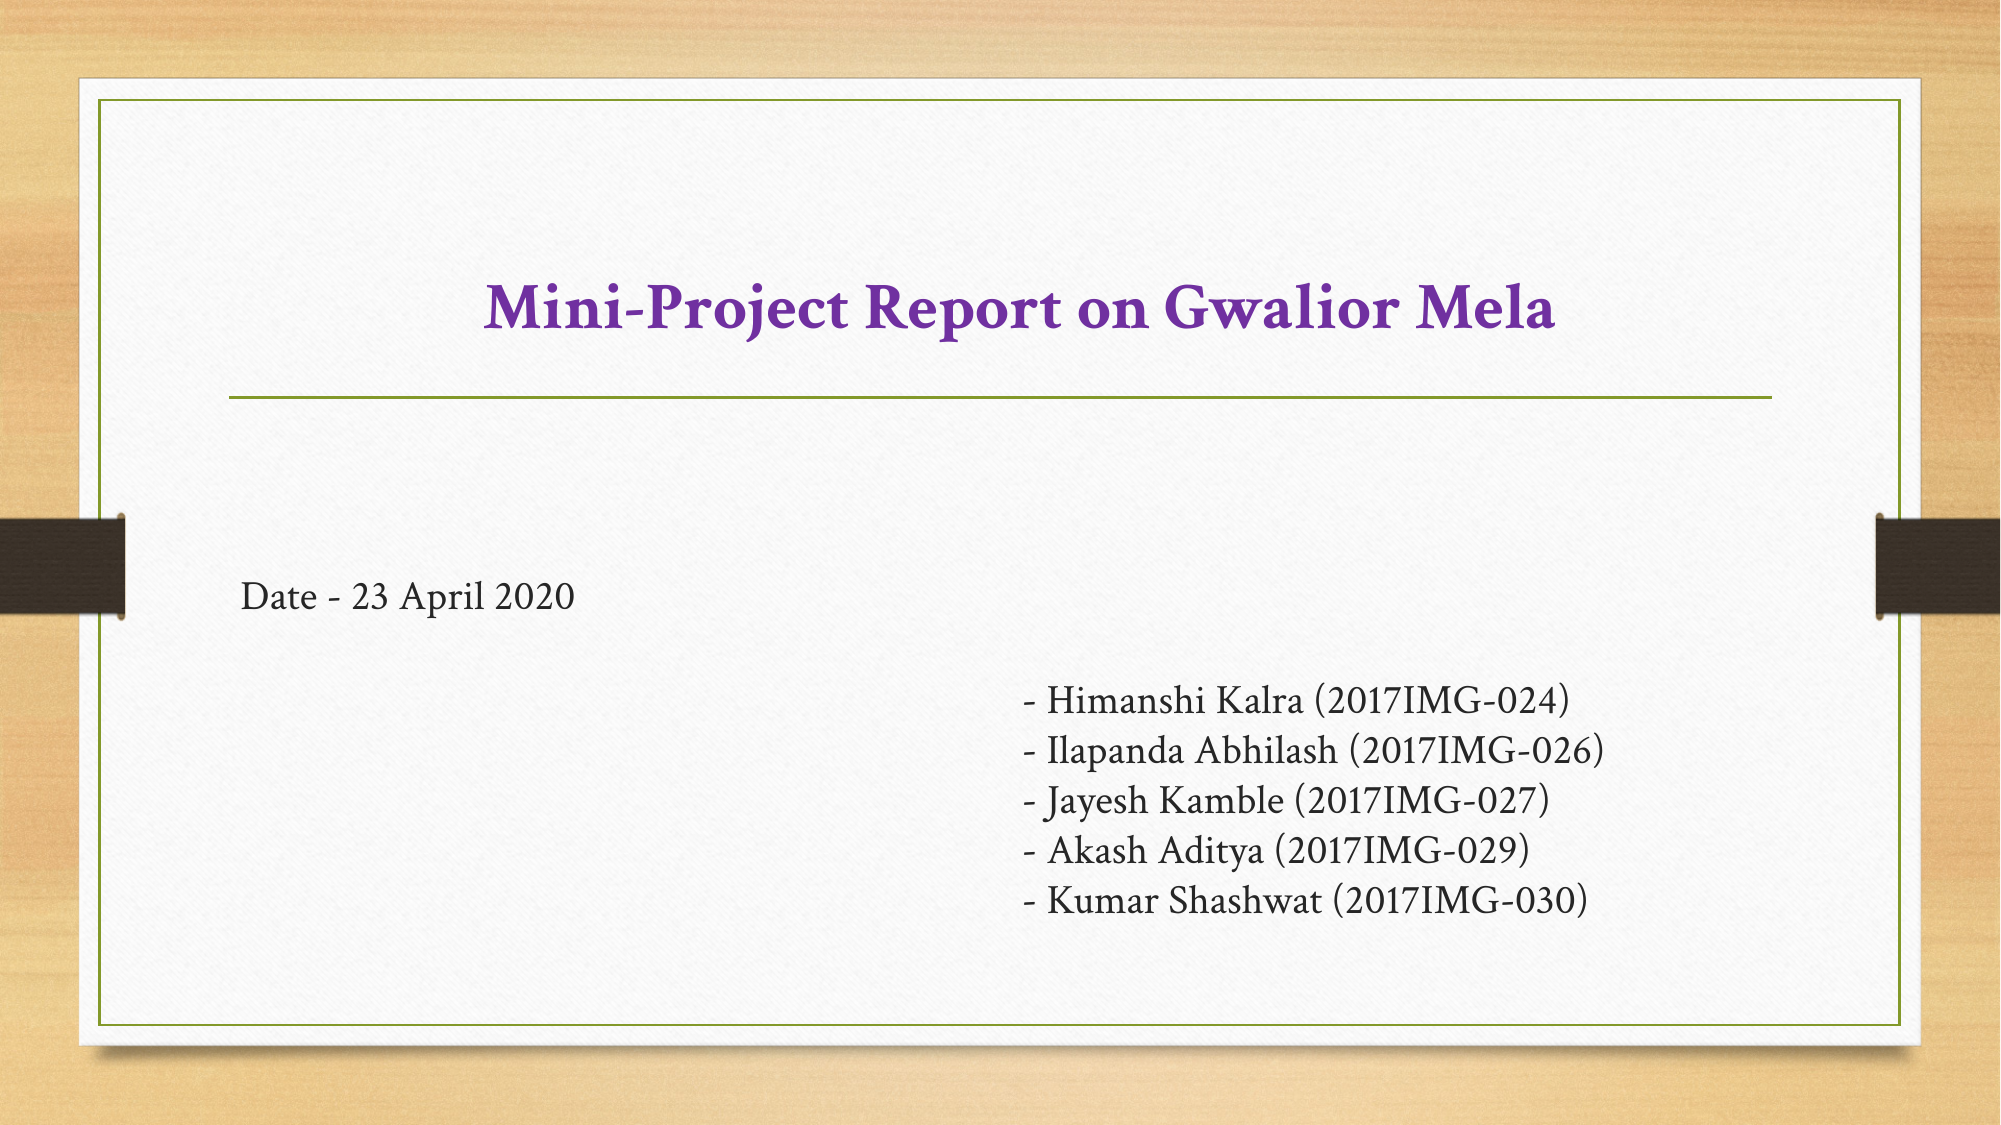

# Mini-Project Report on Gwalior Mela Date - 23 April 2020 - Himanshi Kalra (2017IMG-024) - Ilapanda Abhilash (2017IMG-026) - Jayesh Kamble (2017IMG-027) - Akash Aditya (2017IMG-029) - Kumar Shashwat (2017IMG-030)